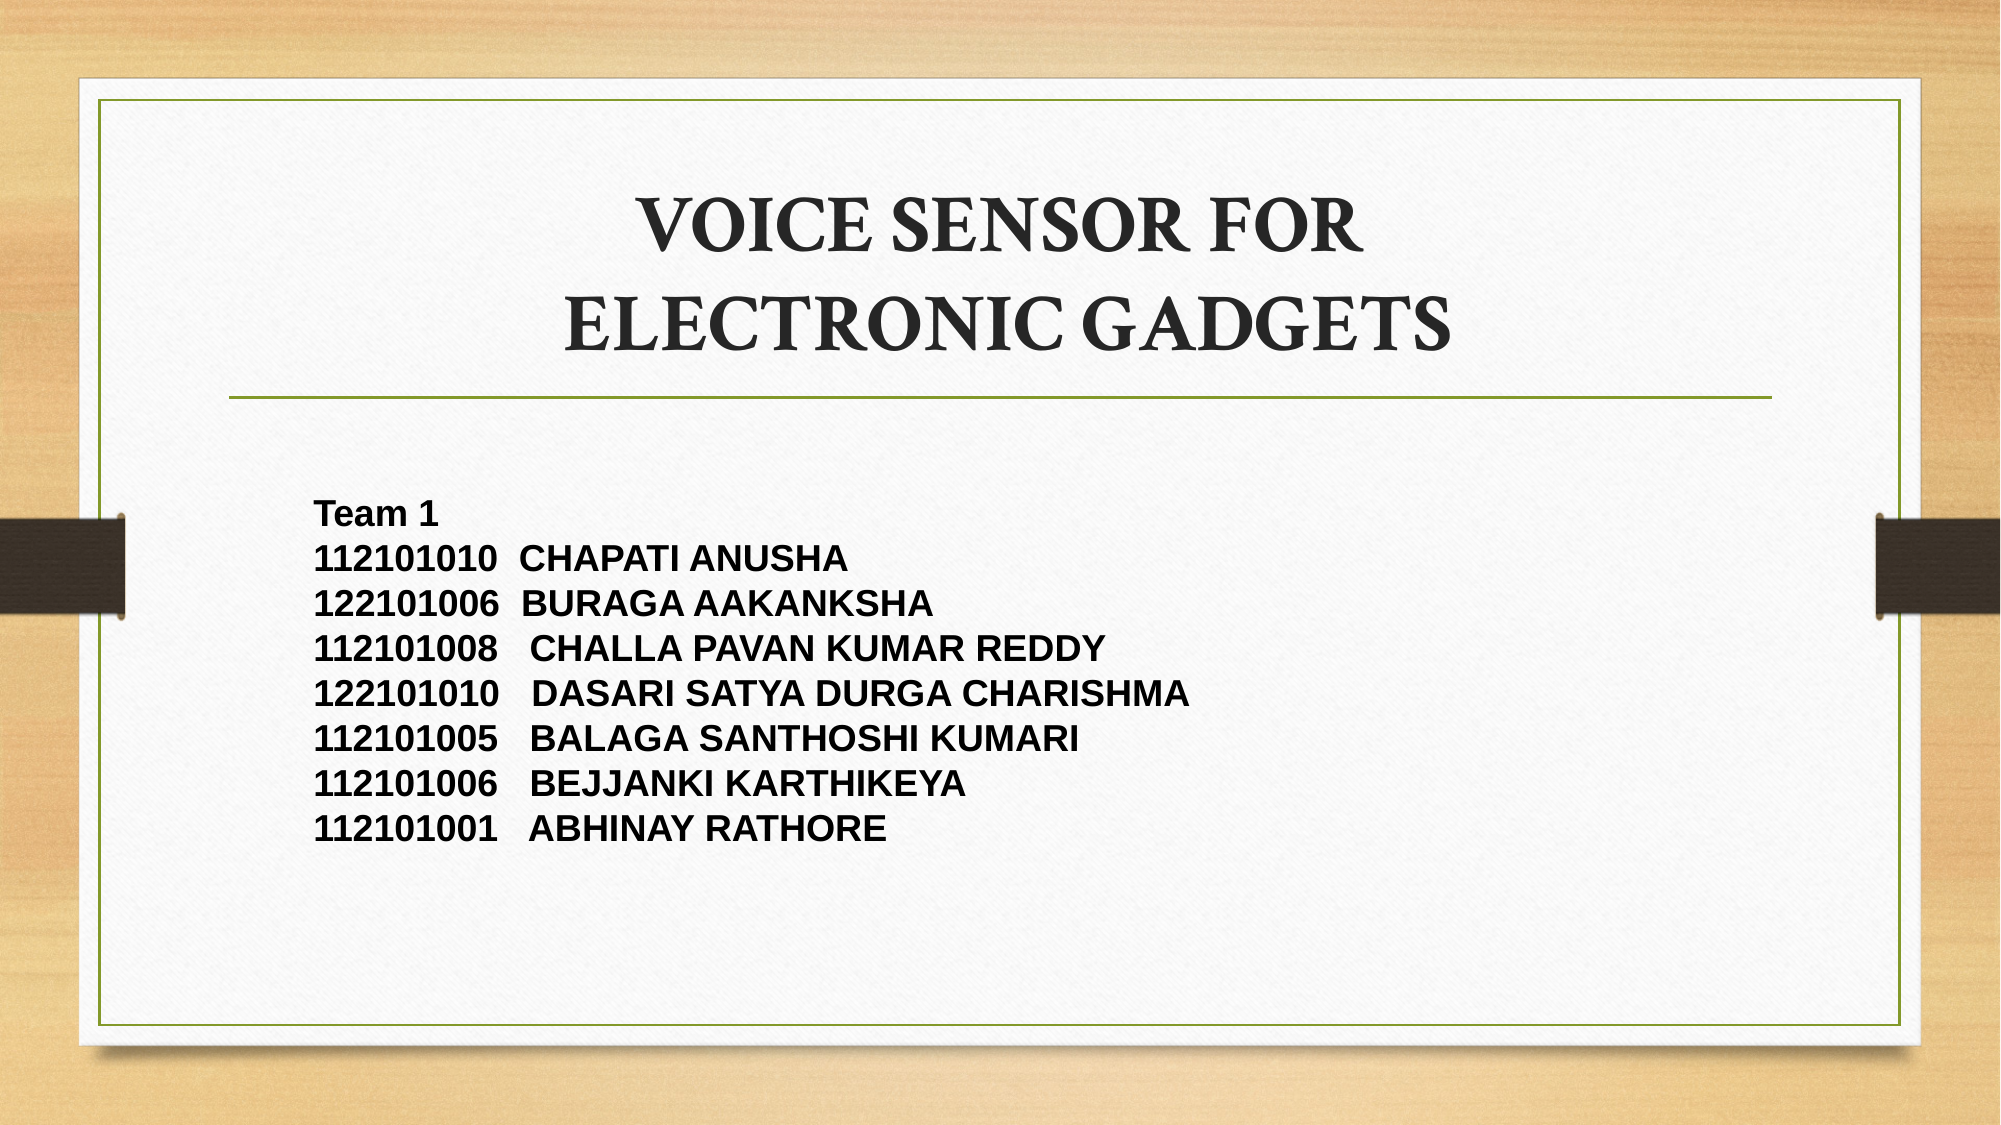

# VOICE SENSOR FOR ELECTRONIC GADGETS
Team 1
112101010  CHAPATI ANUSHA
122101006  BURAGA AAKANKSHA
112101008   CHALLA PAVAN KUMAR REDDY
122101010   DASARI SATYA DURGA CHARISHMA
112101005   BALAGA SANTHOSHI KUMARI
112101006   BEJJANKI KARTHIKEYA
112101001   ABHINAY RATHORE